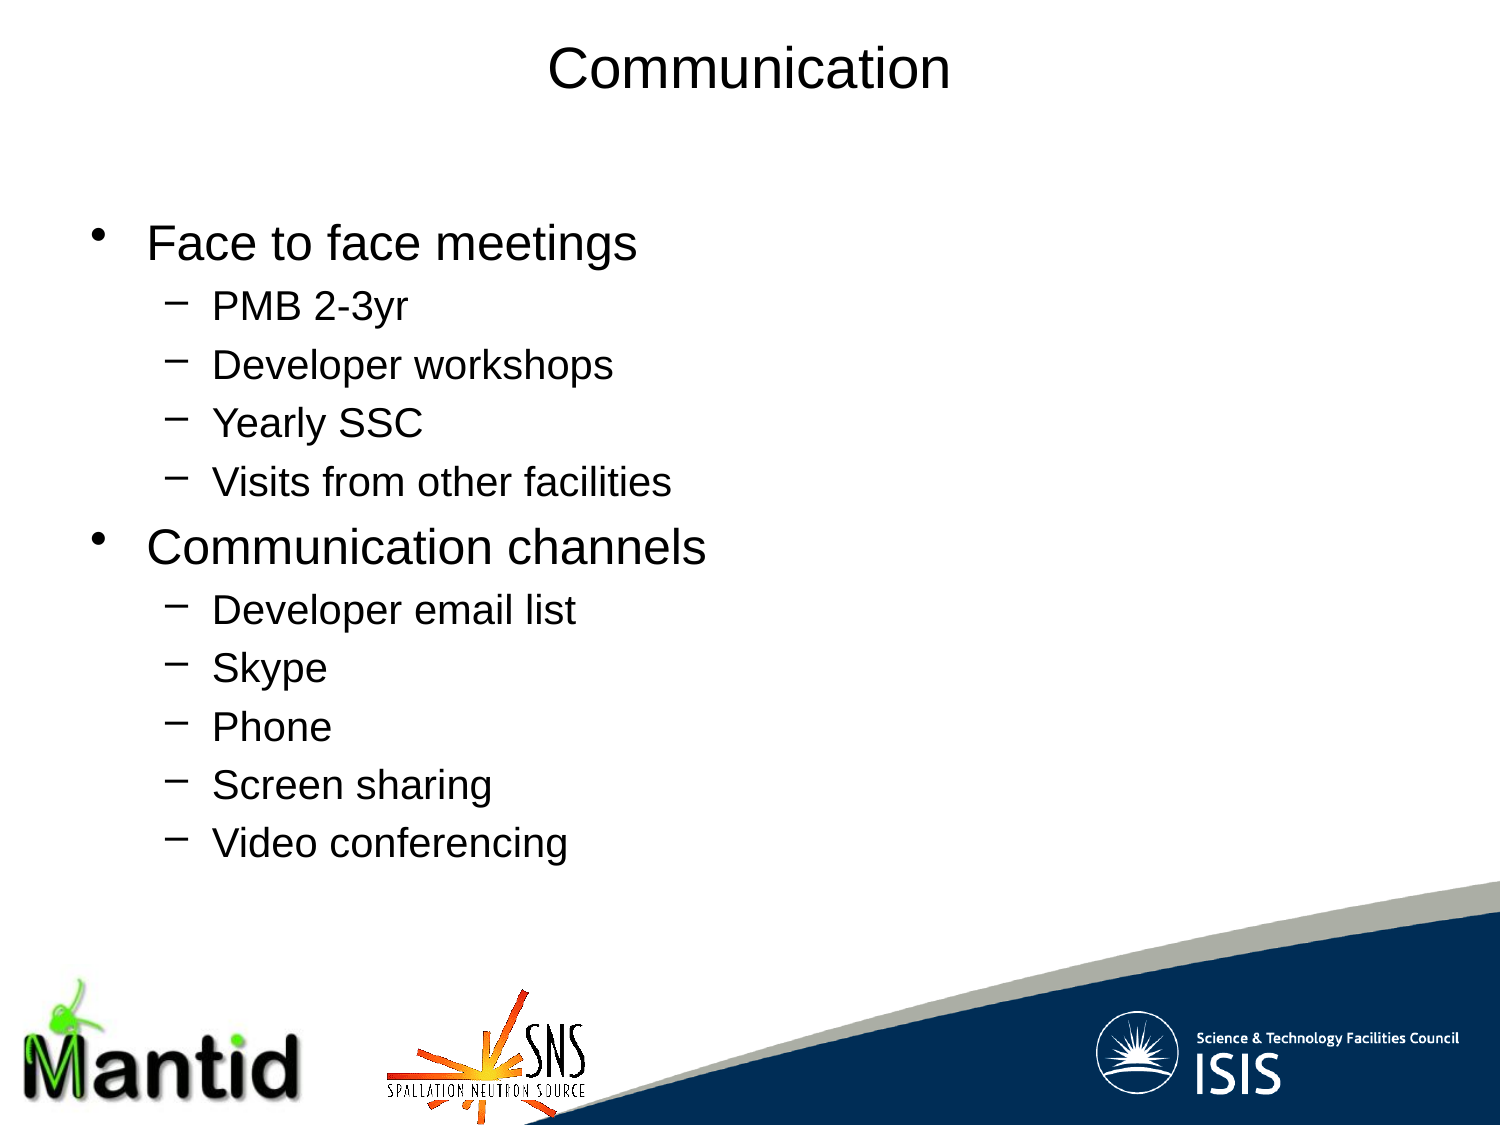

# Communication
Face to face meetings
PMB 2-3yr
Developer workshops
Yearly SSC
Visits from other facilities
Communication channels
Developer email list
Skype
Phone
Screen sharing
Video conferencing